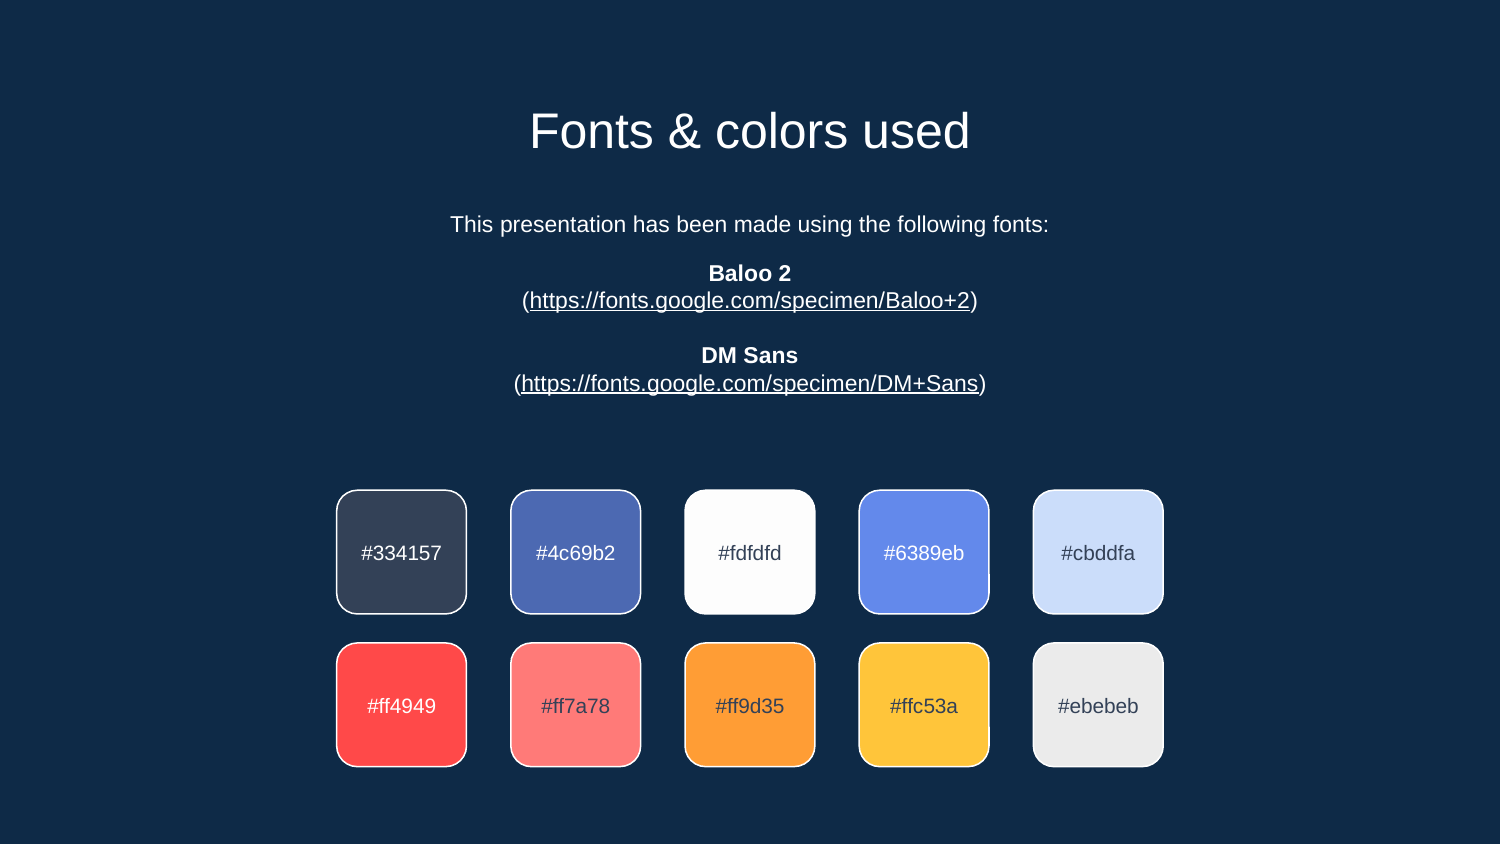

# Fonts & colors used
This presentation has been made using the following fonts:
Baloo 2
(https://fonts.google.com/specimen/Baloo+2)

DM Sans
(https://fonts.google.com/specimen/DM+Sans)

#334157
#4c69b2
#fdfdfd
#6389eb
#cbddfa

#ff4949
#ff7a78
#ff9d35
#ffc53a
#ebebeb